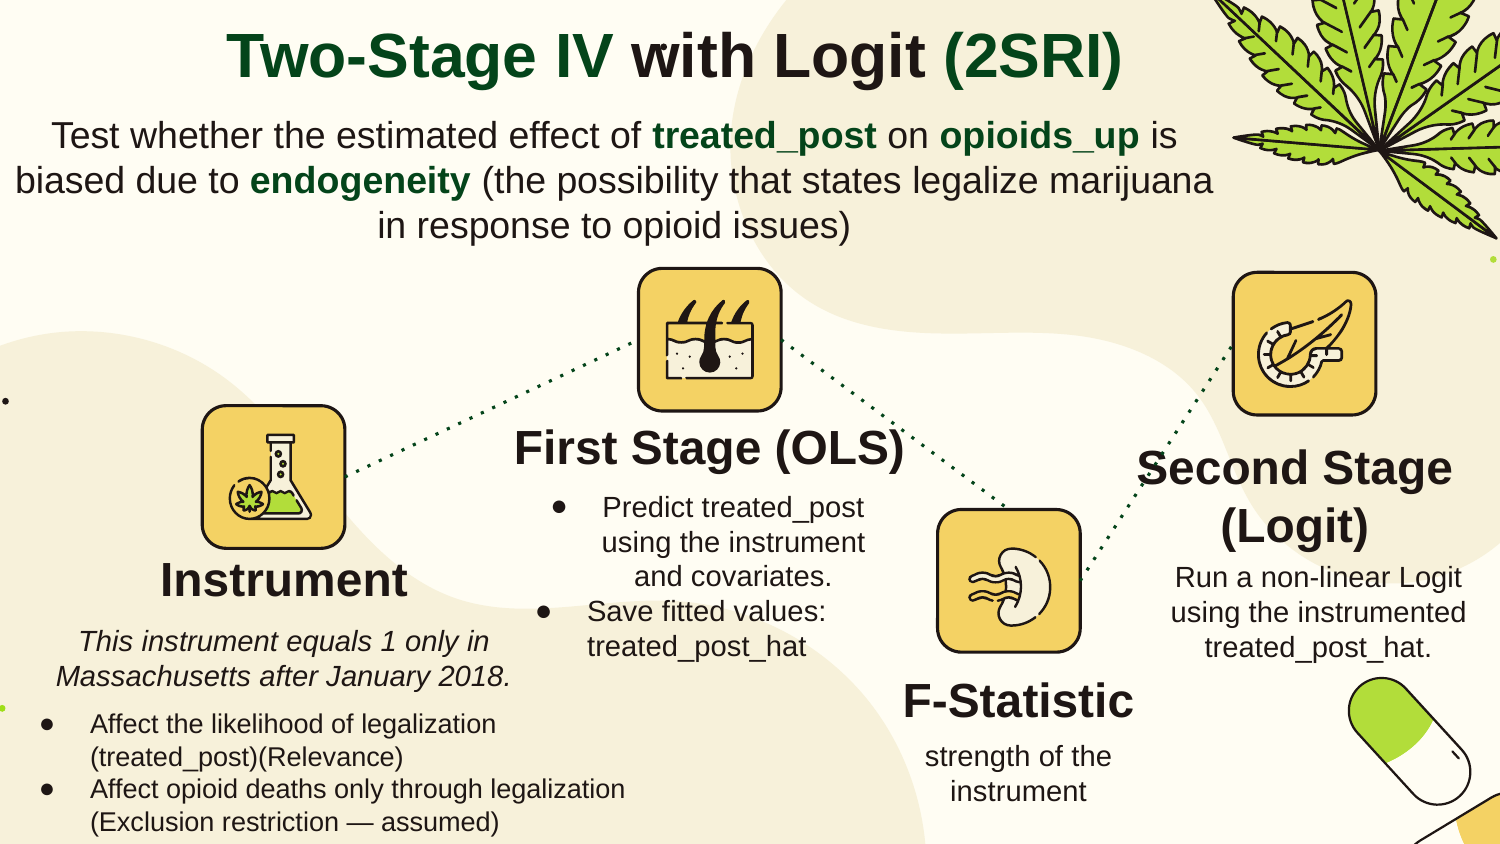

# Two-Stage IV with Logit (2SRI)

Test whether the estimated effect of treated_post on opioids_up is biased due to endogeneity (the possibility that states legalize marijuana in response to opioid issues)

First Stage (OLS)

Second Stage (Logit)
Predict treated_post using the instrument and covariates.
Save fitted values: treated_post_hat

Instrument
Run a non-linear Logit using the instrumented treated_post_hat.

This instrument equals 1 only in Massachusetts after January 2018.

F-Statistic

Affect the likelihood of legalization (treated_post)(Relevance)
Affect opioid deaths only through legalization  (Exclusion restriction — assumed)
strength of the instrument